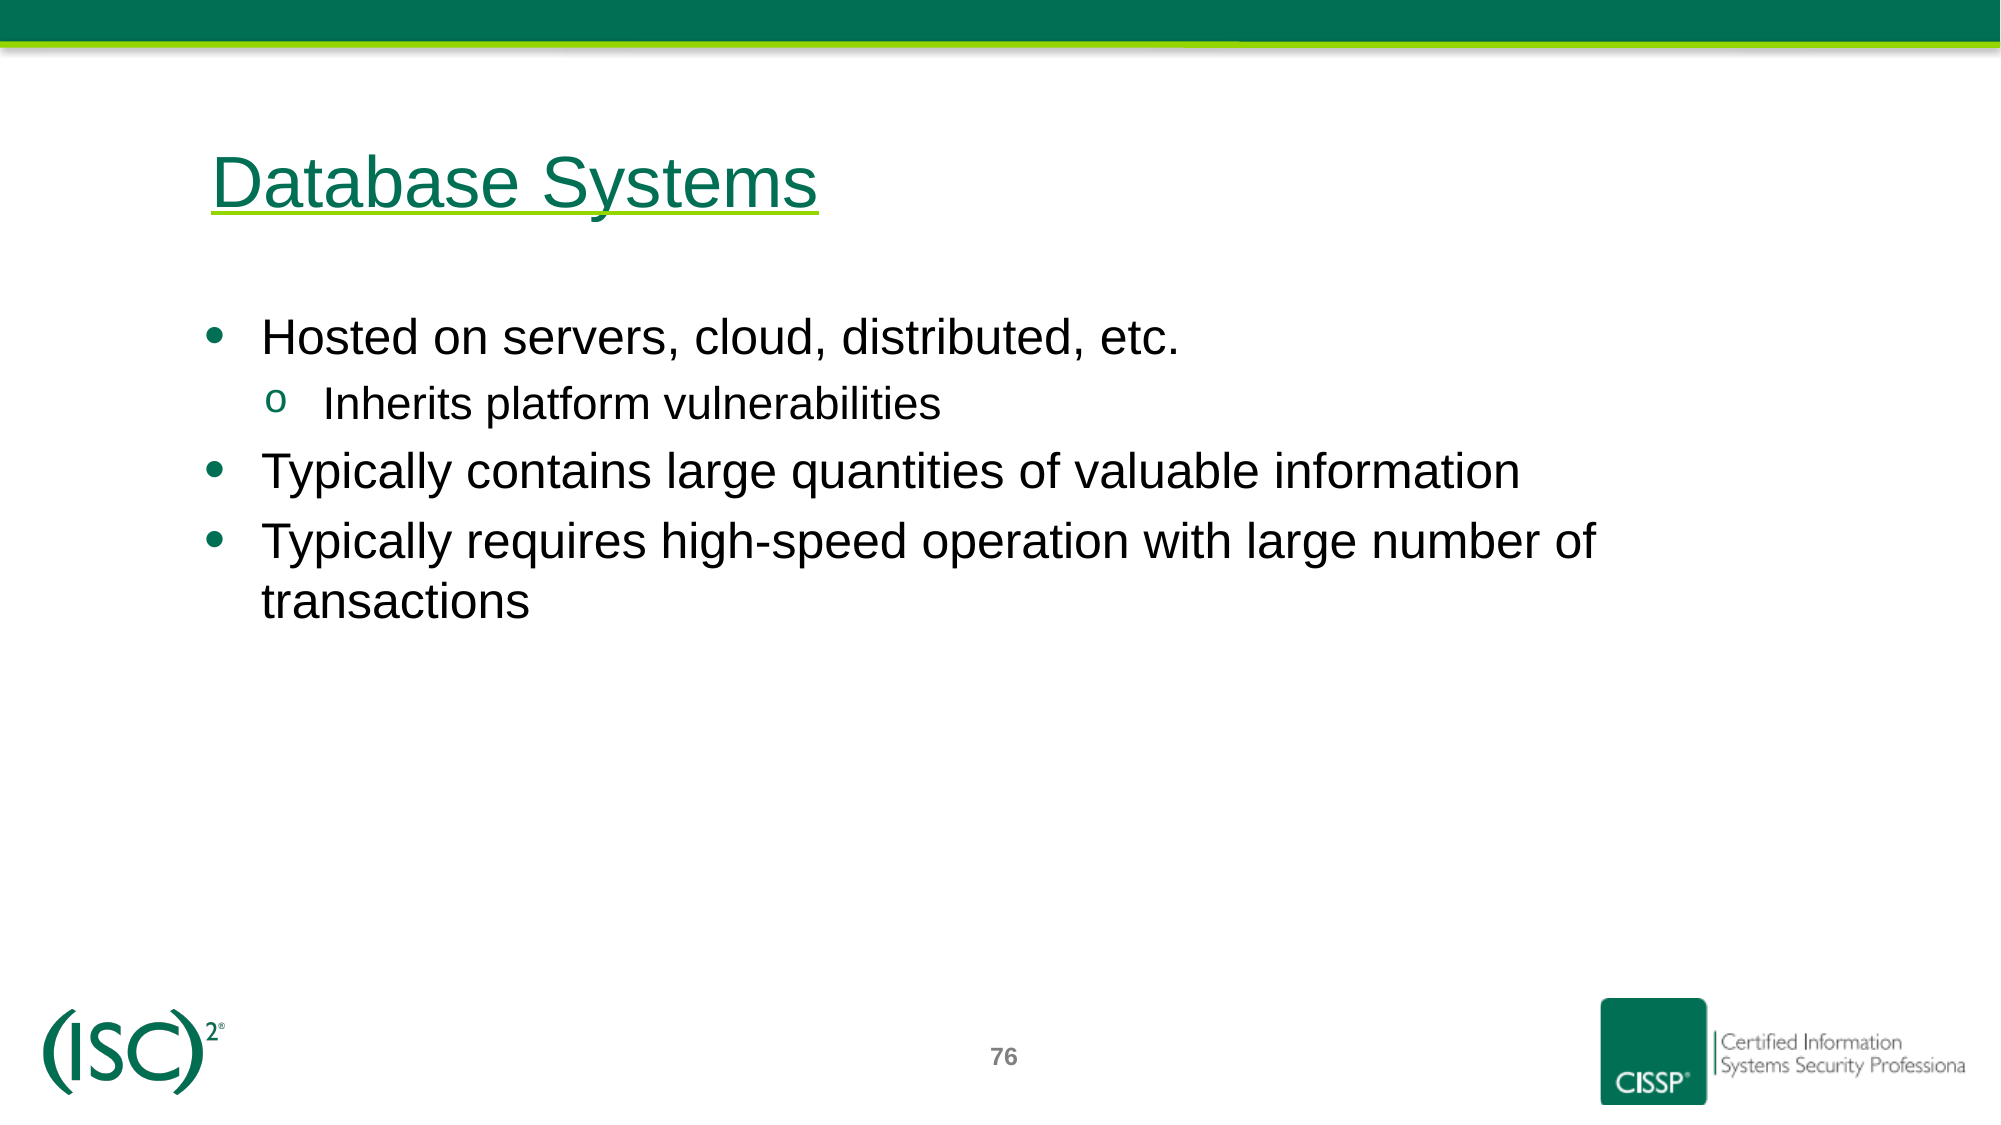

# Database Systems
Hosted on servers, cloud, distributed, etc.
Inherits platform vulnerabilities
Typically contains large quantities of valuable information
Typically requires high-speed operation with large number of transactions